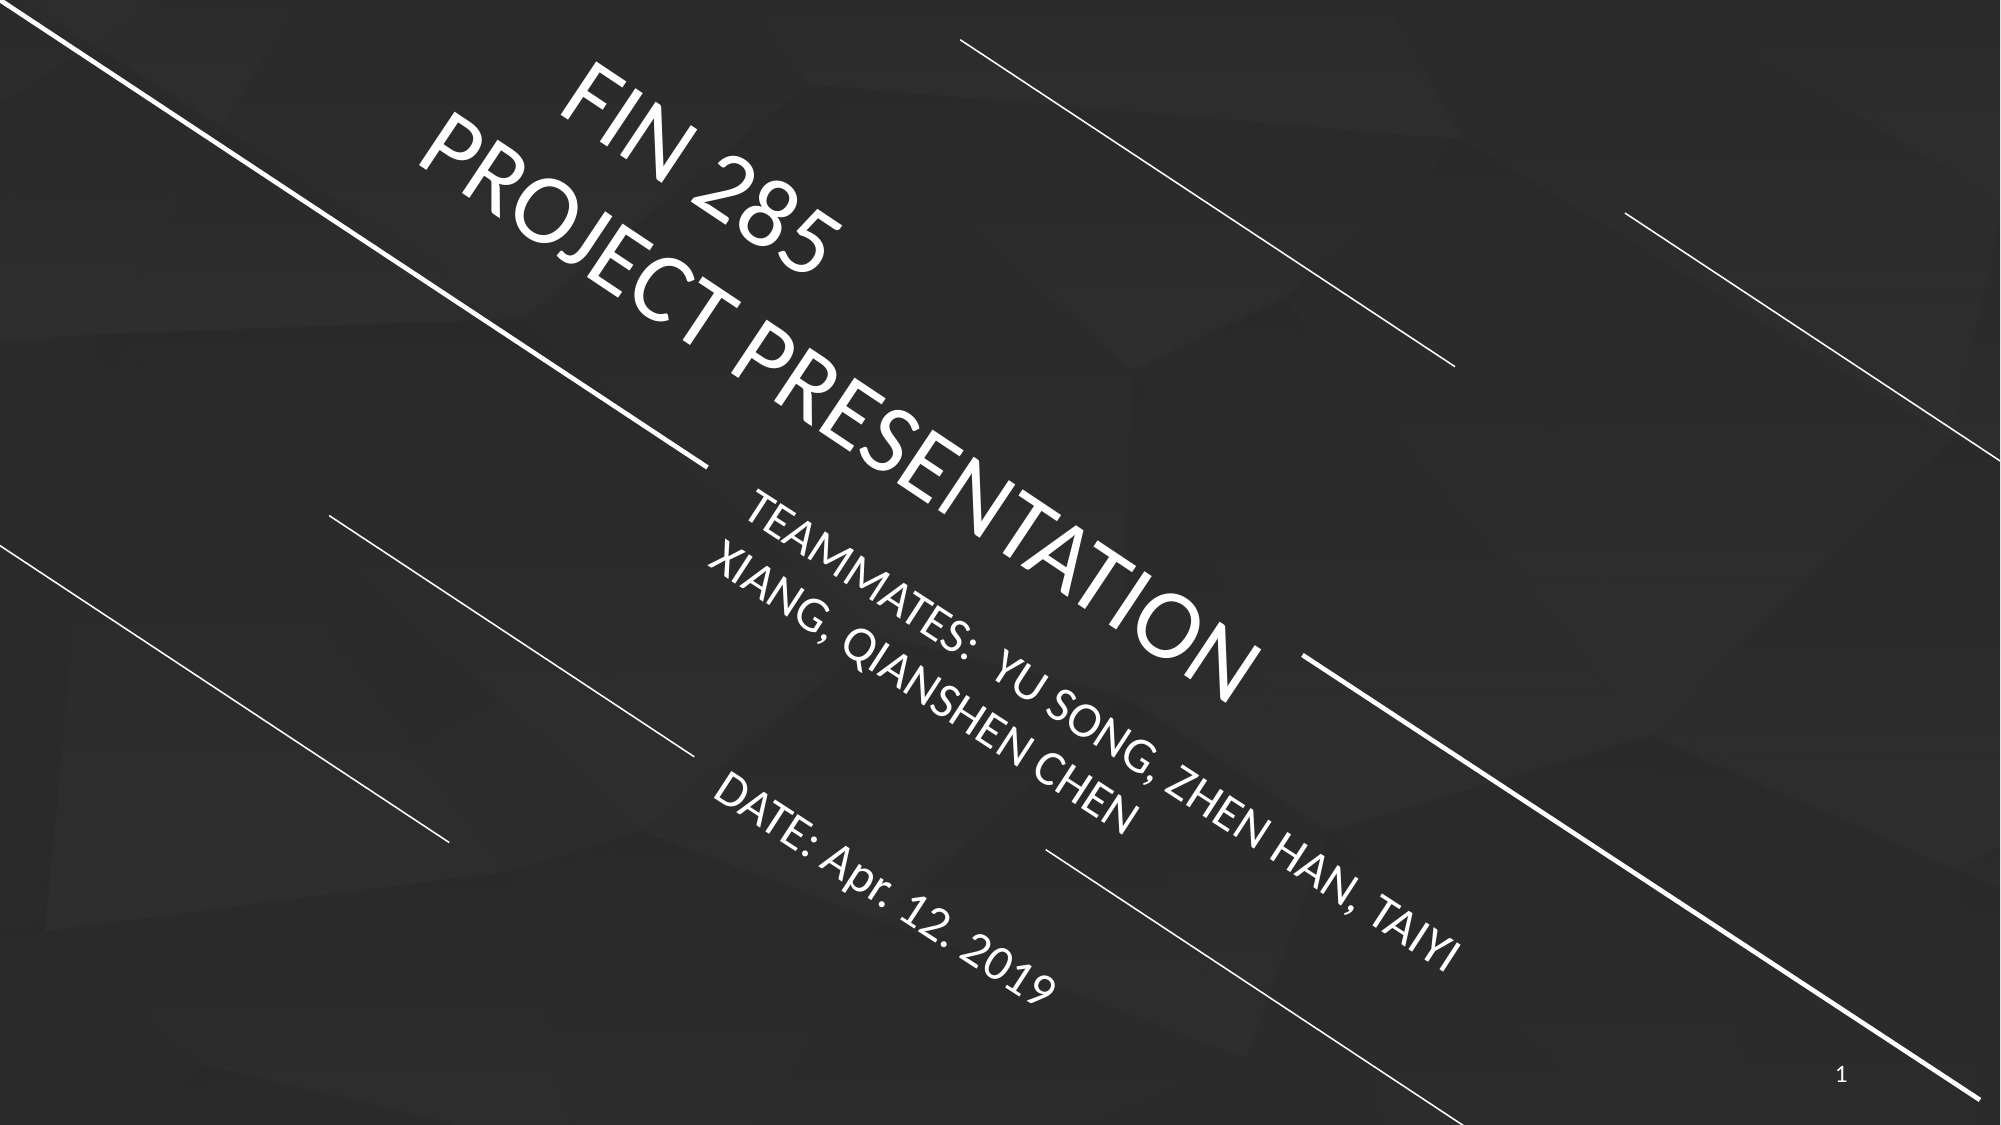

FIN 285
PROJECT PRESENTATION
TEAMMATES:  YU SONG, ZHEN HAN, TAIYI XIANG, QIANSHEN CHEN
DATE: Apr. 12. 2019
1